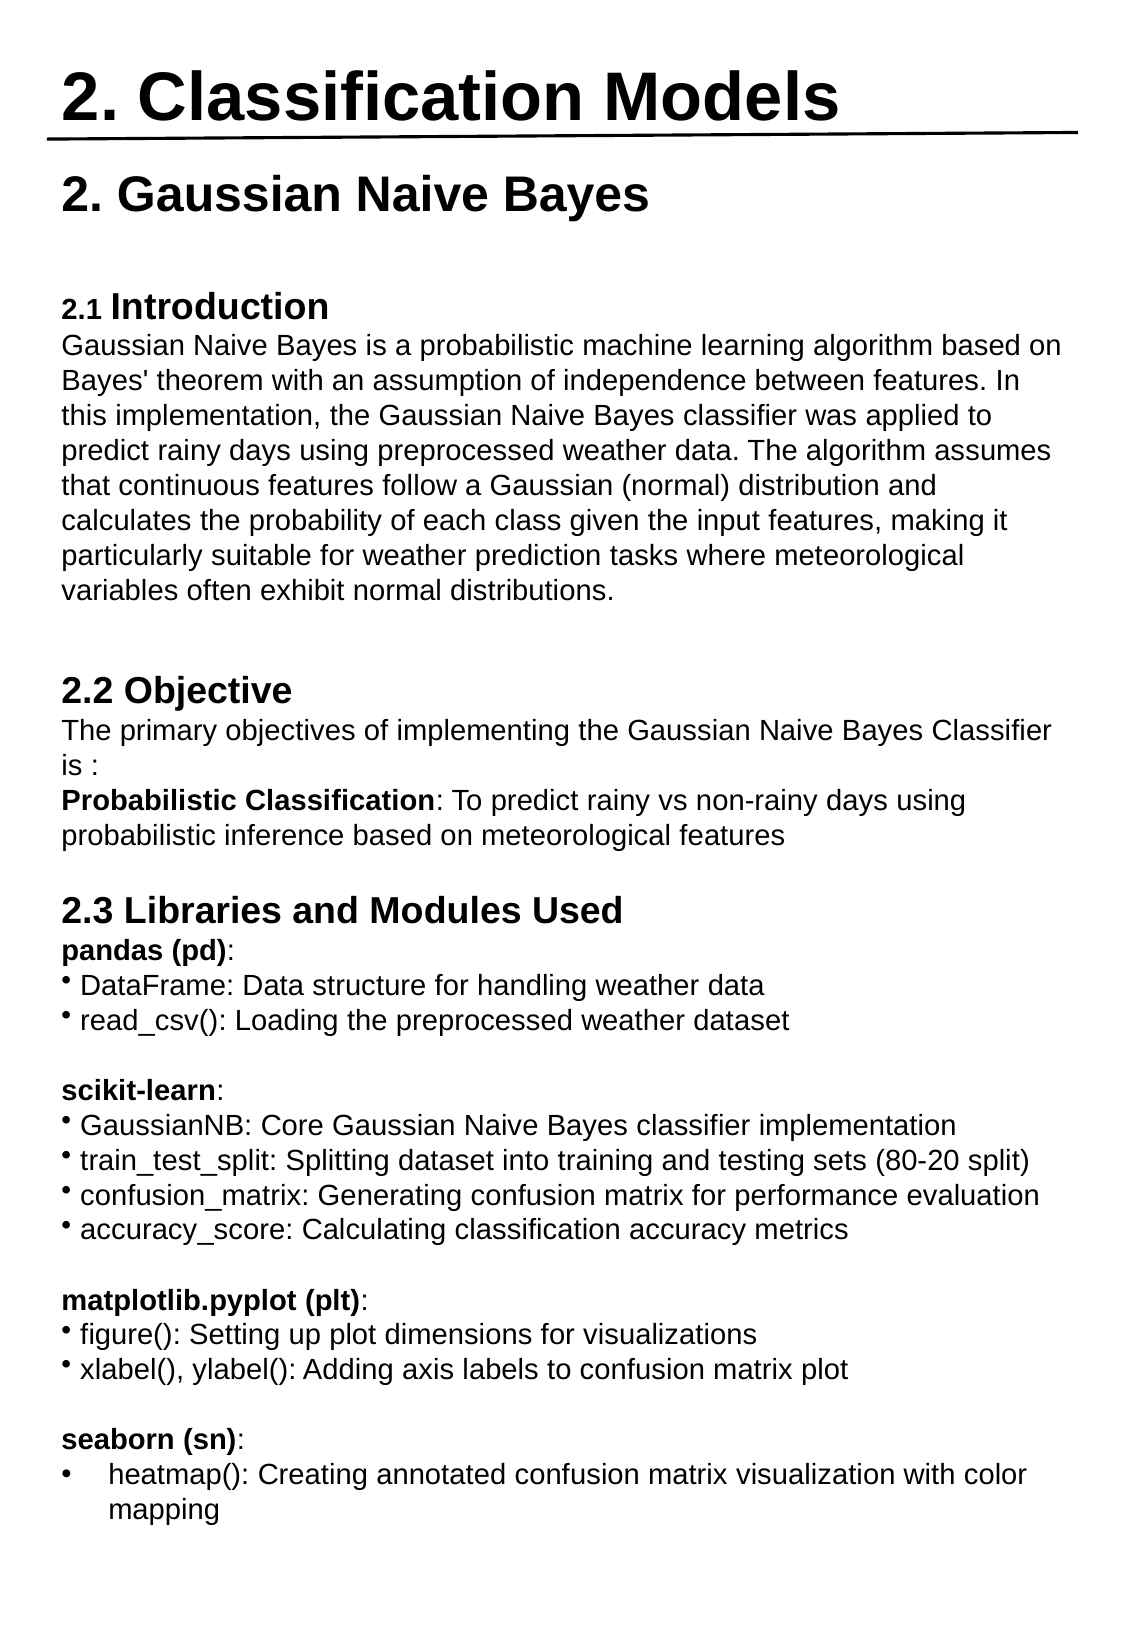

# 2. Classification Models
2. Gaussian Naive Bayes

2.1 Introduction
Gaussian Naive Bayes is a probabilistic machine learning algorithm based on Bayes' theorem with an assumption of independence between features. In this implementation, the Gaussian Naive Bayes classifier was applied to predict rainy days using preprocessed weather data. The algorithm assumes that continuous features follow a Gaussian (normal) distribution and calculates the probability of each class given the input features, making it particularly suitable for weather prediction tasks where meteorological variables often exhibit normal distributions.

2.2 Objective
The primary objectives of implementing the Gaussian Naive Bayes Classifier is :
Probabilistic Classification: To predict rainy vs non-rainy days using probabilistic inference based on meteorological features

2.3 Libraries and Modules Used
pandas (pd):
 DataFrame: Data structure for handling weather data
 read_csv(): Loading the preprocessed weather dataset

scikit-learn:
 GaussianNB: Core Gaussian Naive Bayes classifier implementation
 train_test_split: Splitting dataset into training and testing sets (80-20 split)
 confusion_matrix: Generating confusion matrix for performance evaluation
 accuracy_score: Calculating classification accuracy metrics

matplotlib.pyplot (plt):
 figure(): Setting up plot dimensions for visualizations
 xlabel(), ylabel(): Adding axis labels to confusion matrix plot

seaborn (sn):
heatmap(): Creating annotated confusion matrix visualization with color mapping